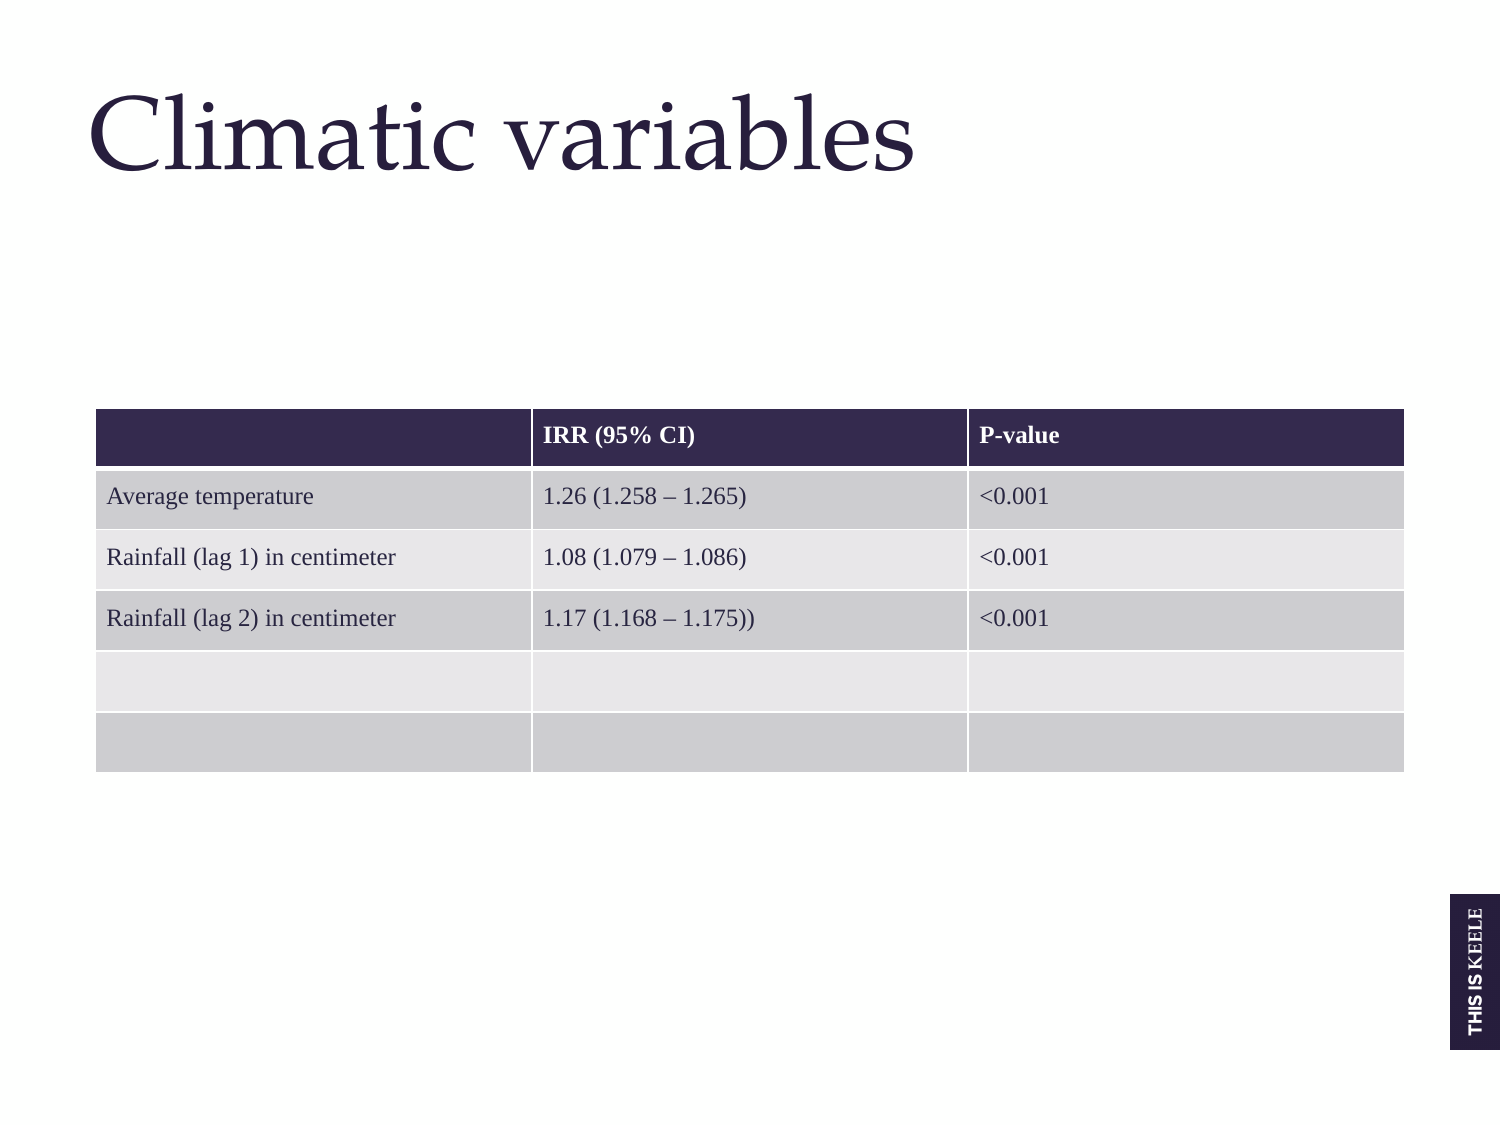

Climatic variables
|  | IRR (95% CI) | P-value |
| --- | --- | --- |
| Average temperature | 1.26 (1.258 – 1.265) | <0.001 |
| Rainfall (lag 1) in centimeter | 1.08 (1.079 – 1.086) | <0.001 |
| Rainfall (lag 2) in centimeter | 1.17 (1.168 – 1.175)) | <0.001 |
|  |  |  |
|  |  |  |